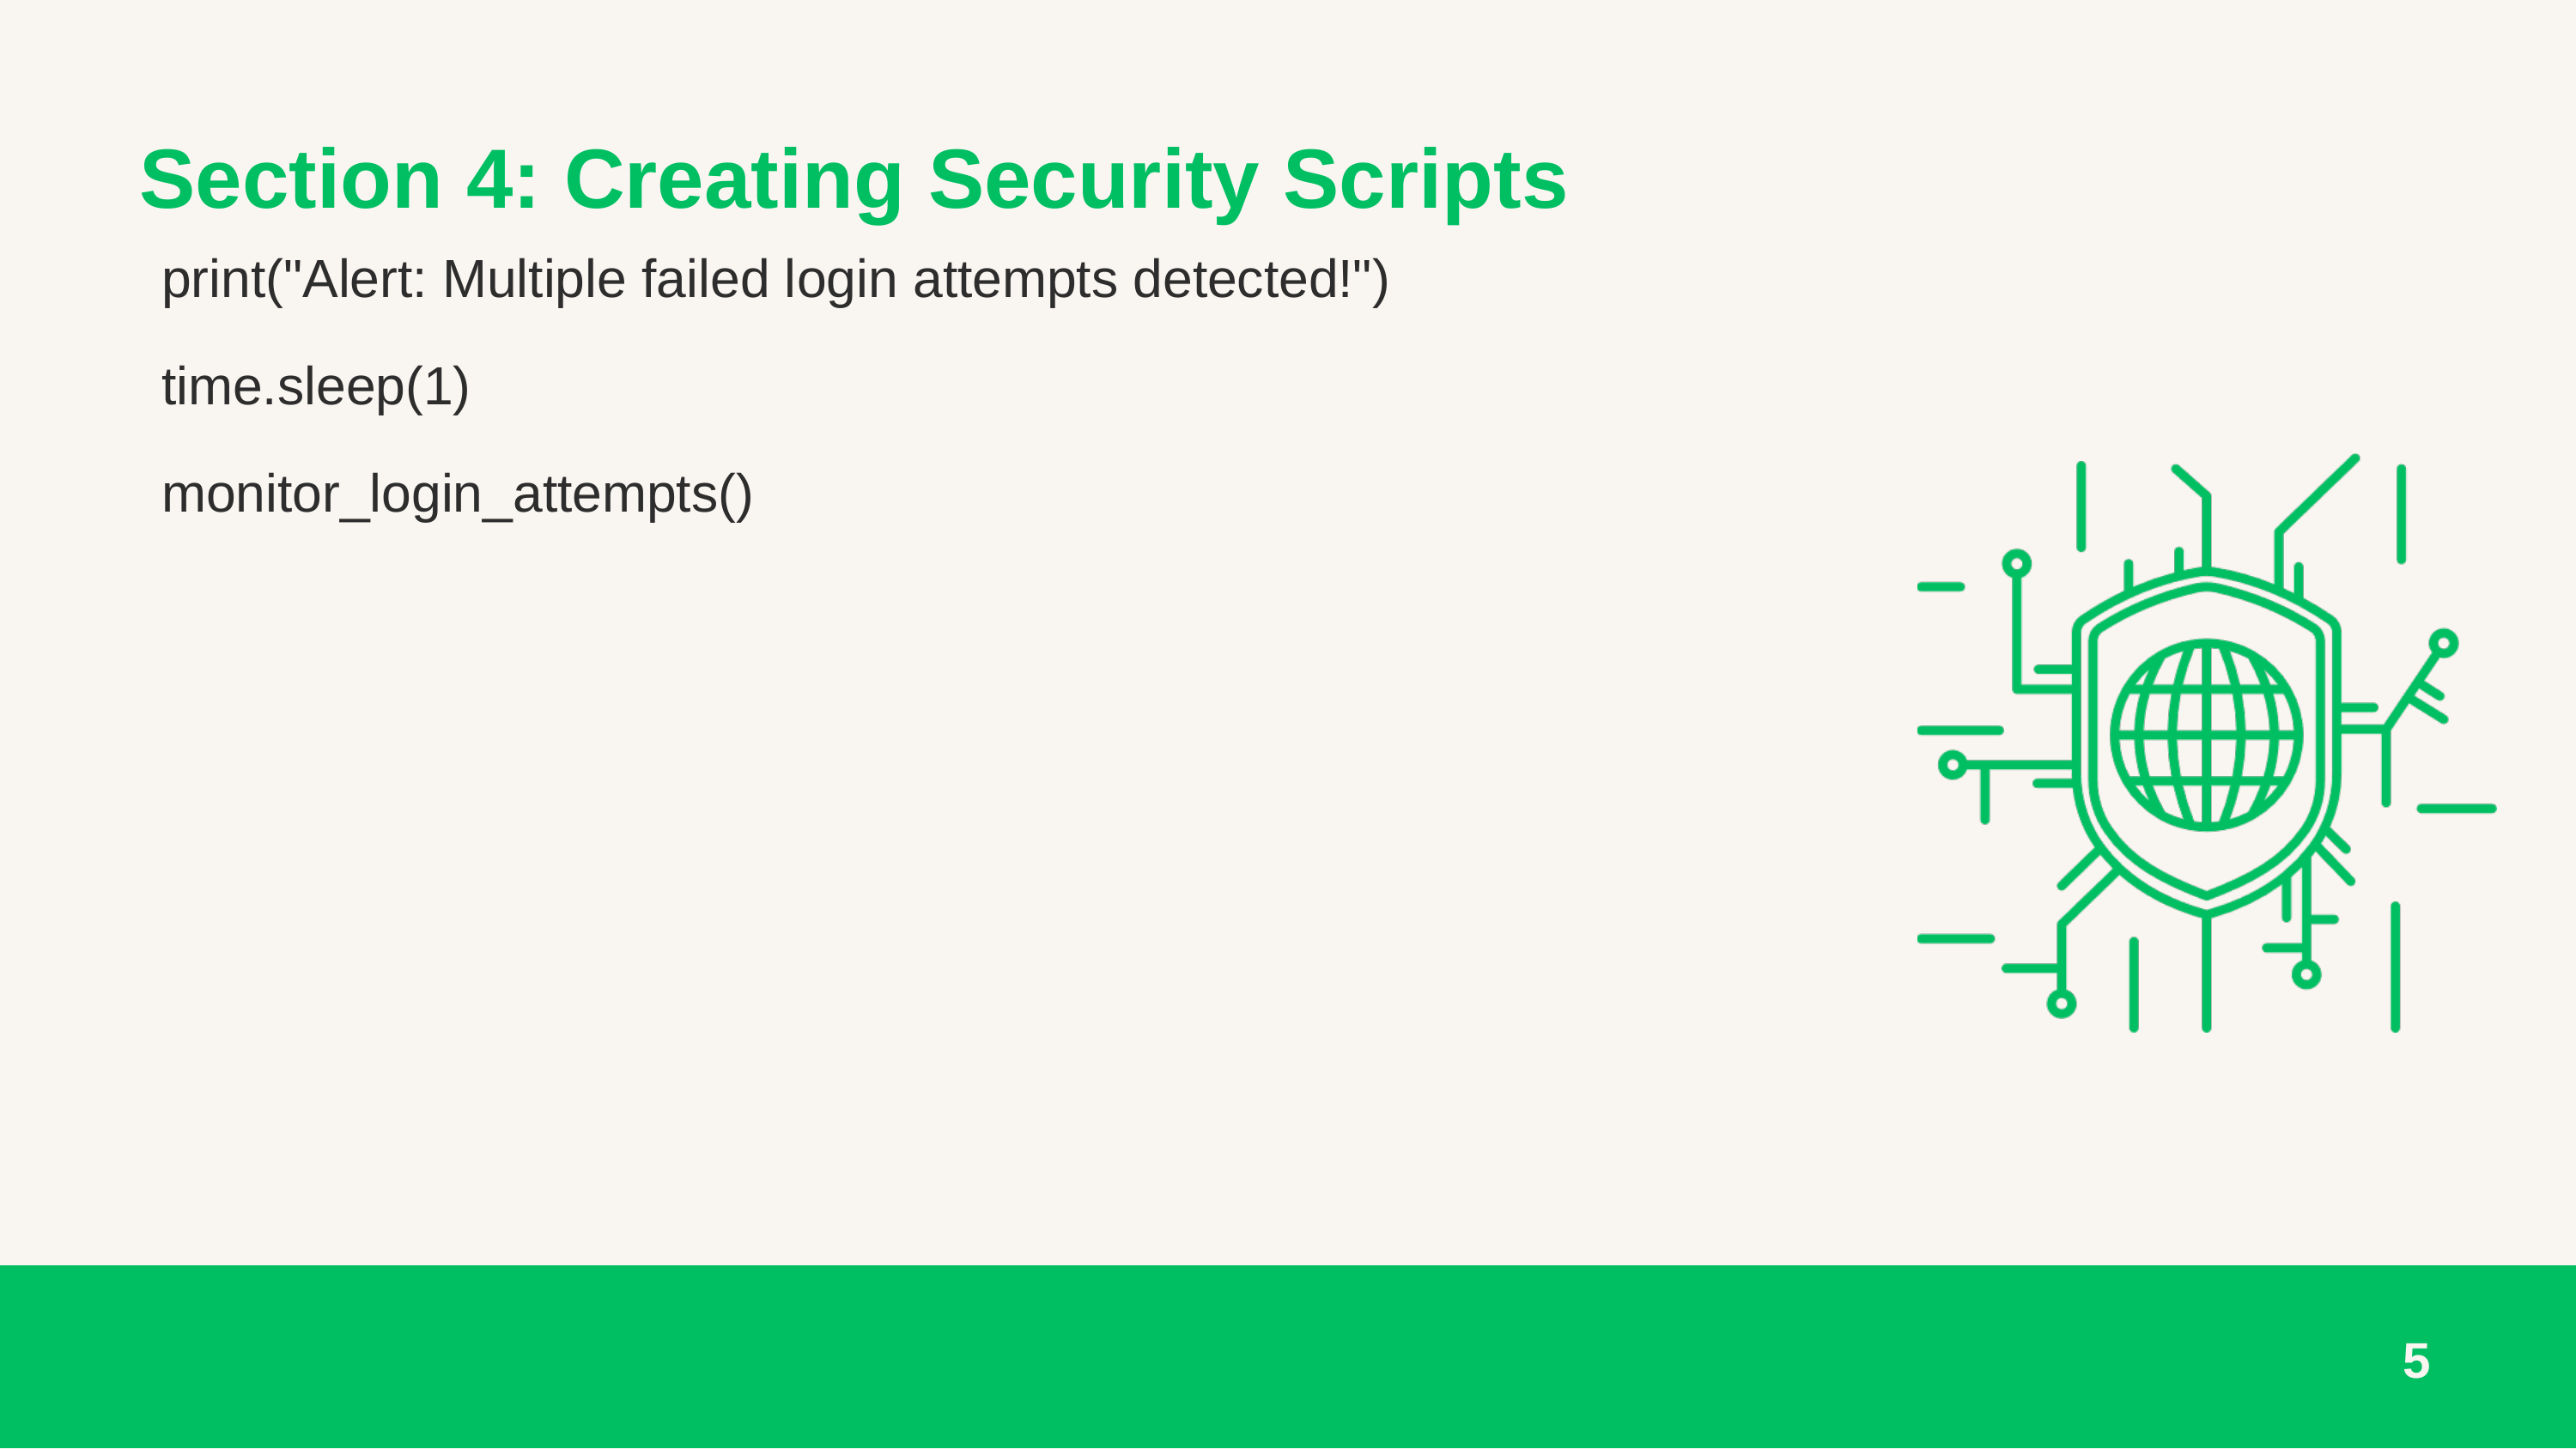

Section 4: Creating Security Scripts
print("Alert: Multiple failed login attempts detected!")
time.sleep(1)
monitor_login_attempts()

5